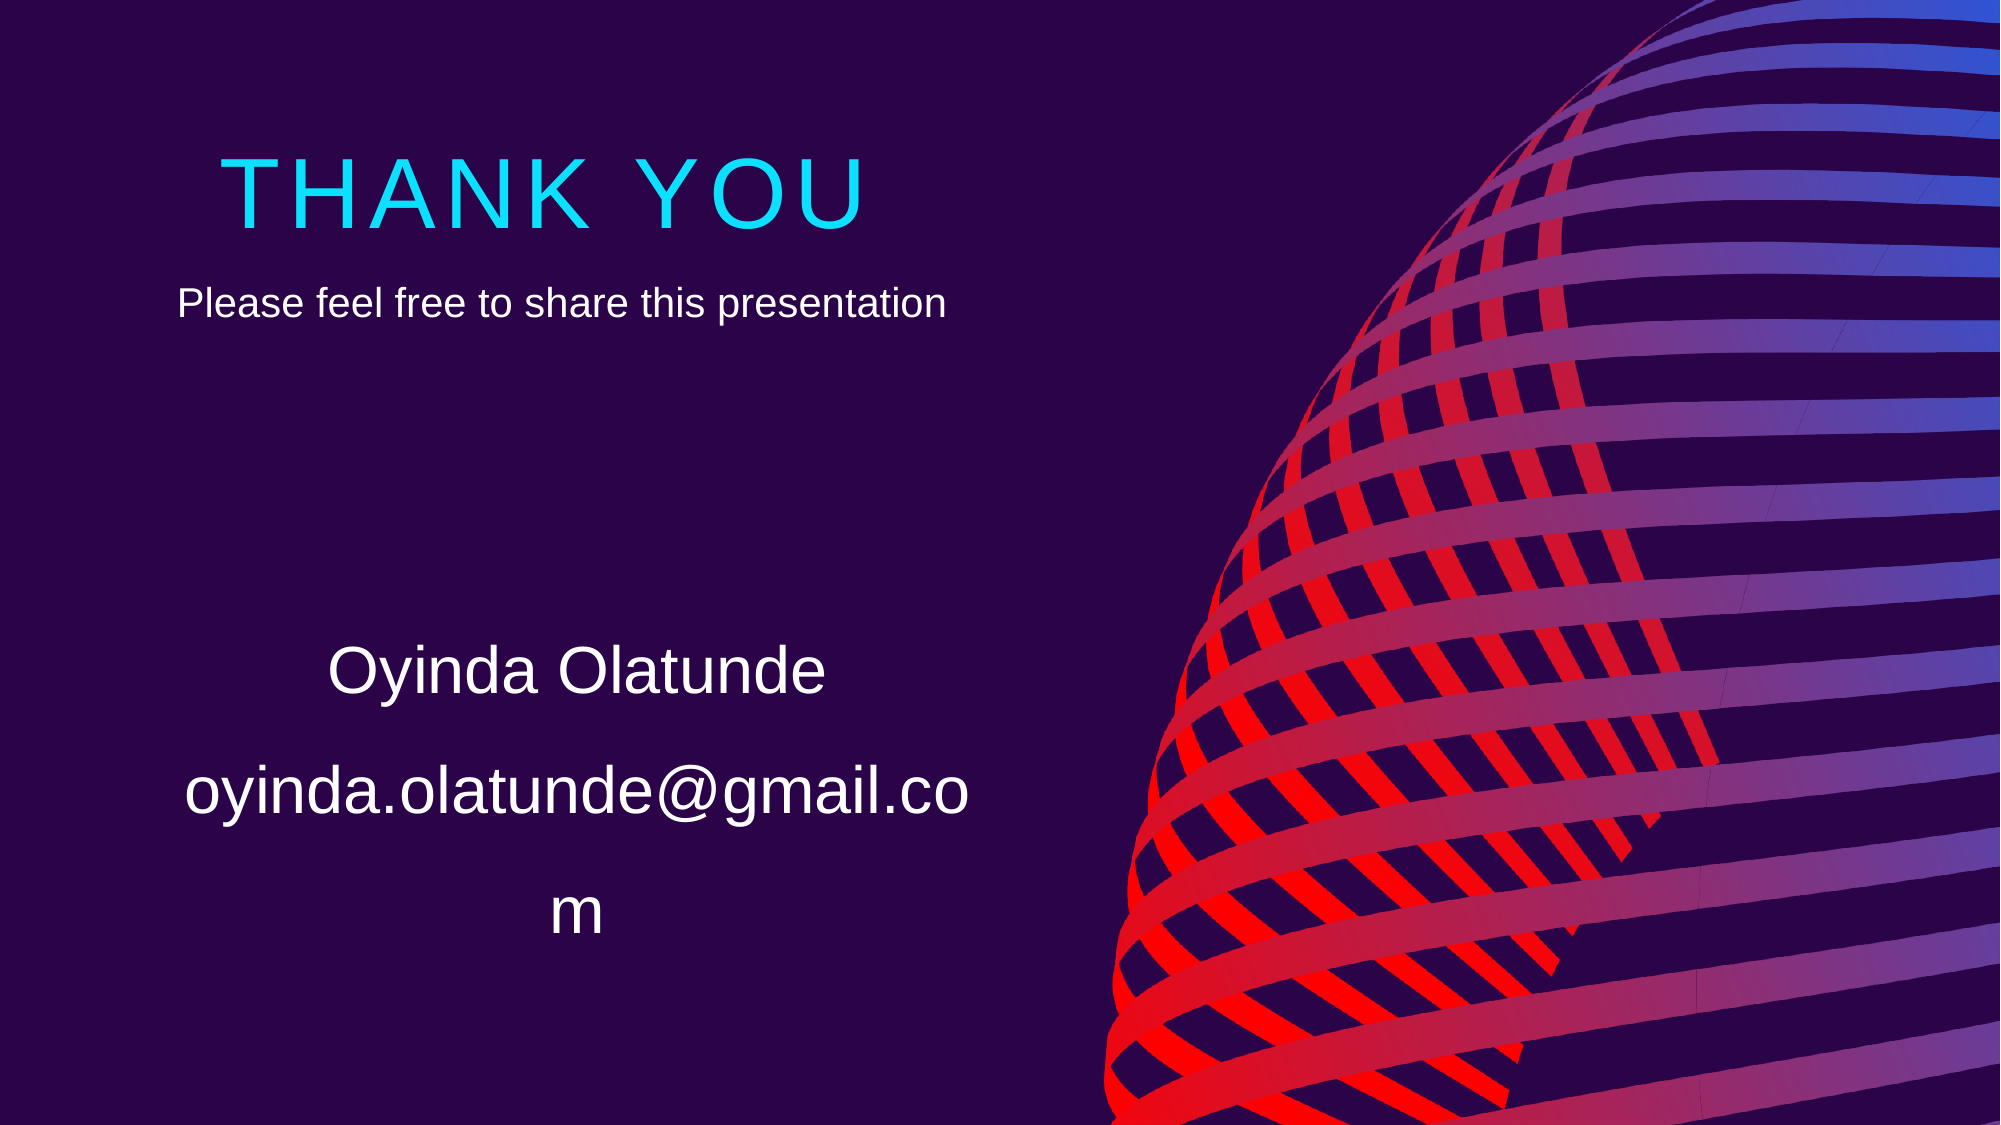

# Thank you
Please feel free to share this presentation​
Oyinda Olatunde
oyinda.olatunde@gmail.com​